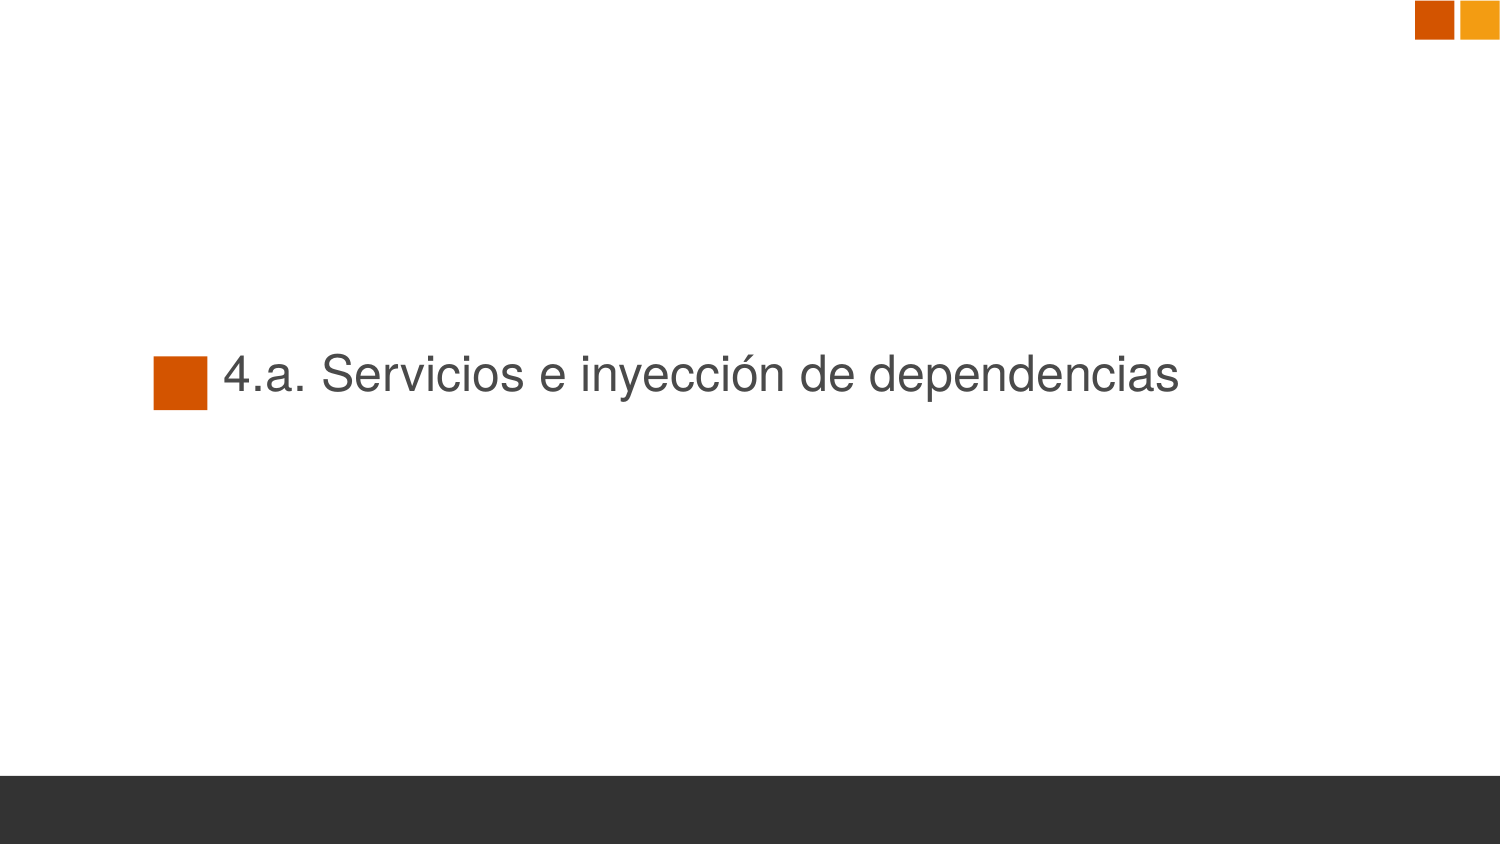

# 4.a. Servicios e inyección de dependencias